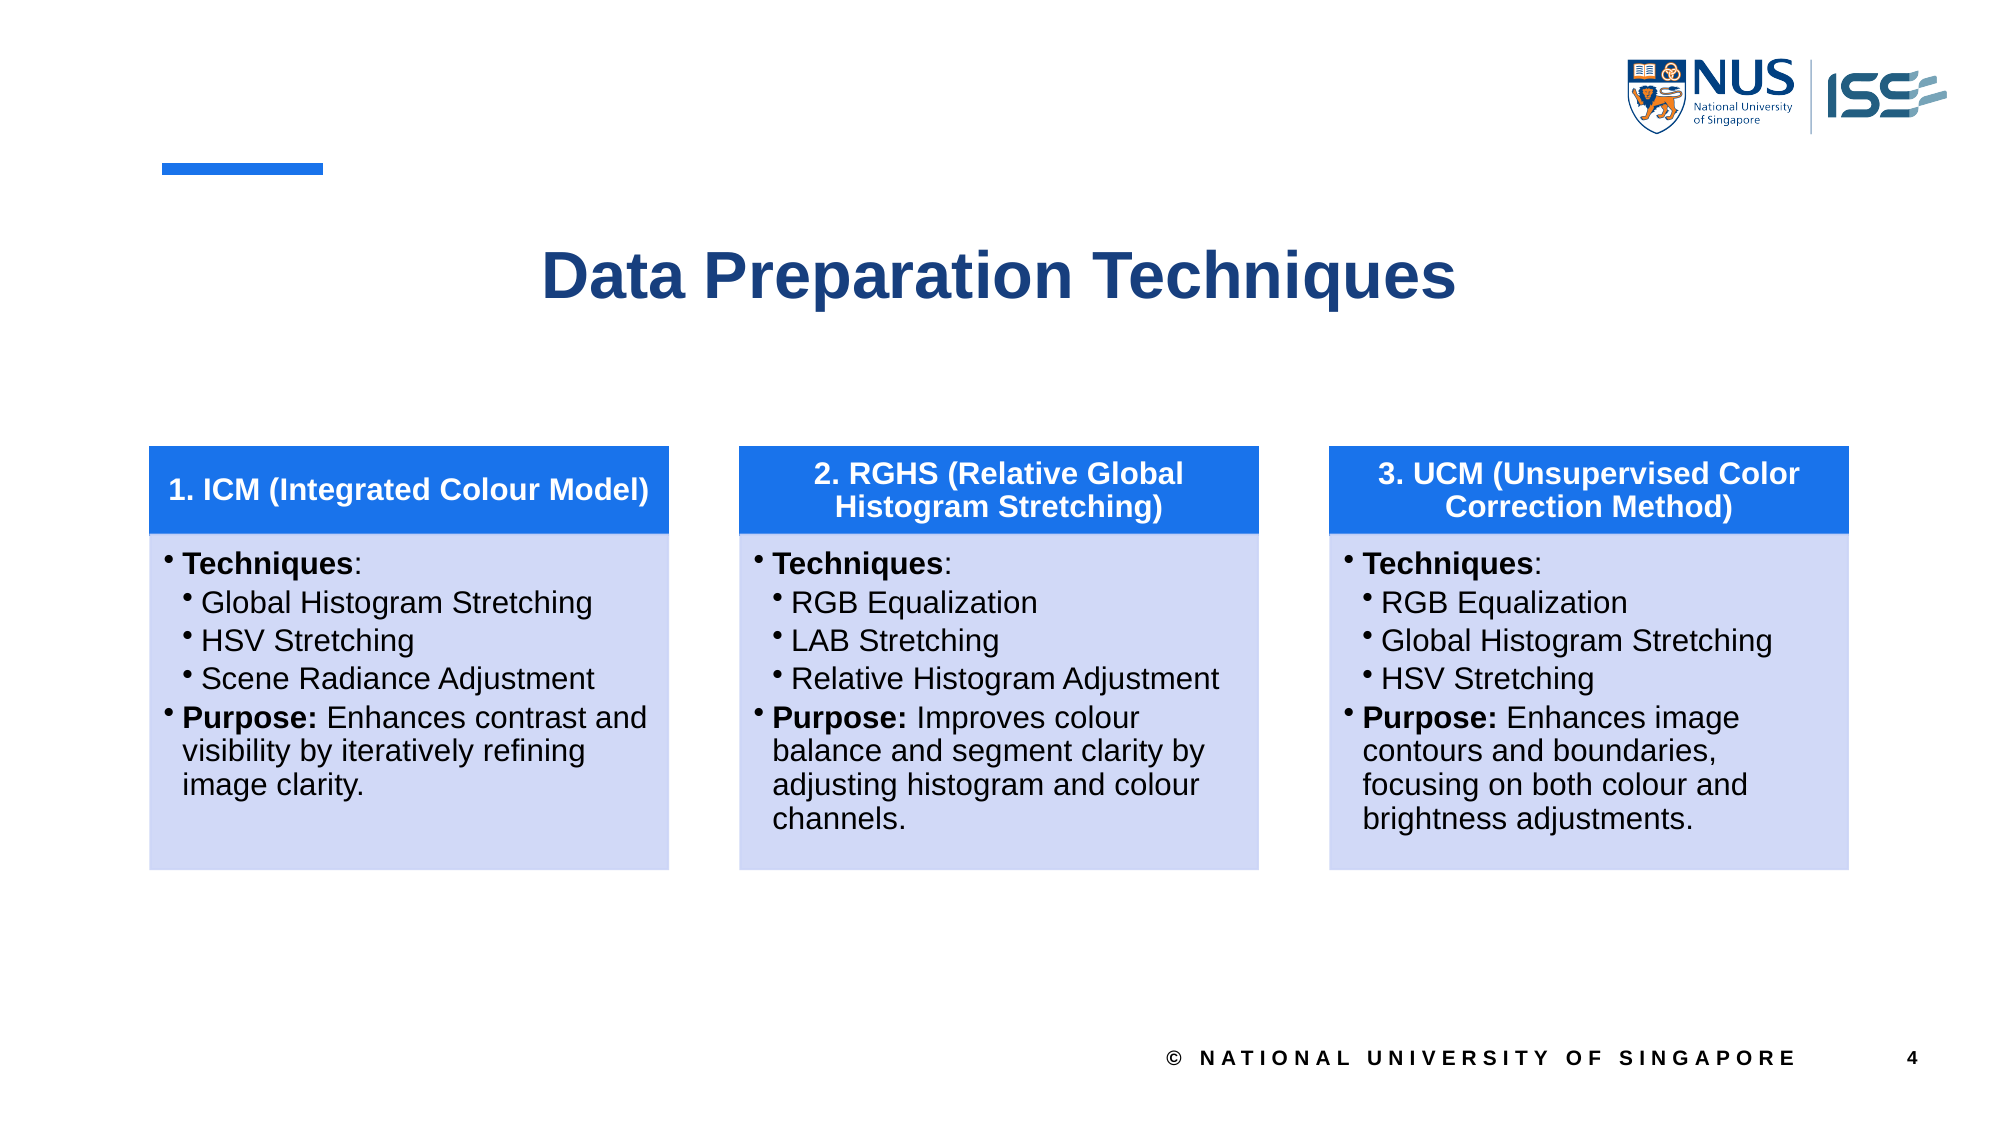

Data Preparation Techniques
1. ICM (Integrated Colour Model)
Techniques:
Global Histogram Stretching
HSV Stretching
Scene Radiance Adjustment
Purpose: Enhances contrast and visibility by iteratively refining image clarity.
2. RGHS (Relative Global Histogram Stretching)
Techniques:
RGB Equalization
LAB Stretching
Relative Histogram Adjustment
Purpose: Improves colour balance and segment clarity by adjusting histogram and colour channels.
3. UCM (Unsupervised Color Correction Method)
Techniques:
RGB Equalization
Global Histogram Stretching
HSV Stretching
Purpose: Enhances image contours and boundaries, focusing on both colour and brightness adjustments.

© National University of Singapore
4